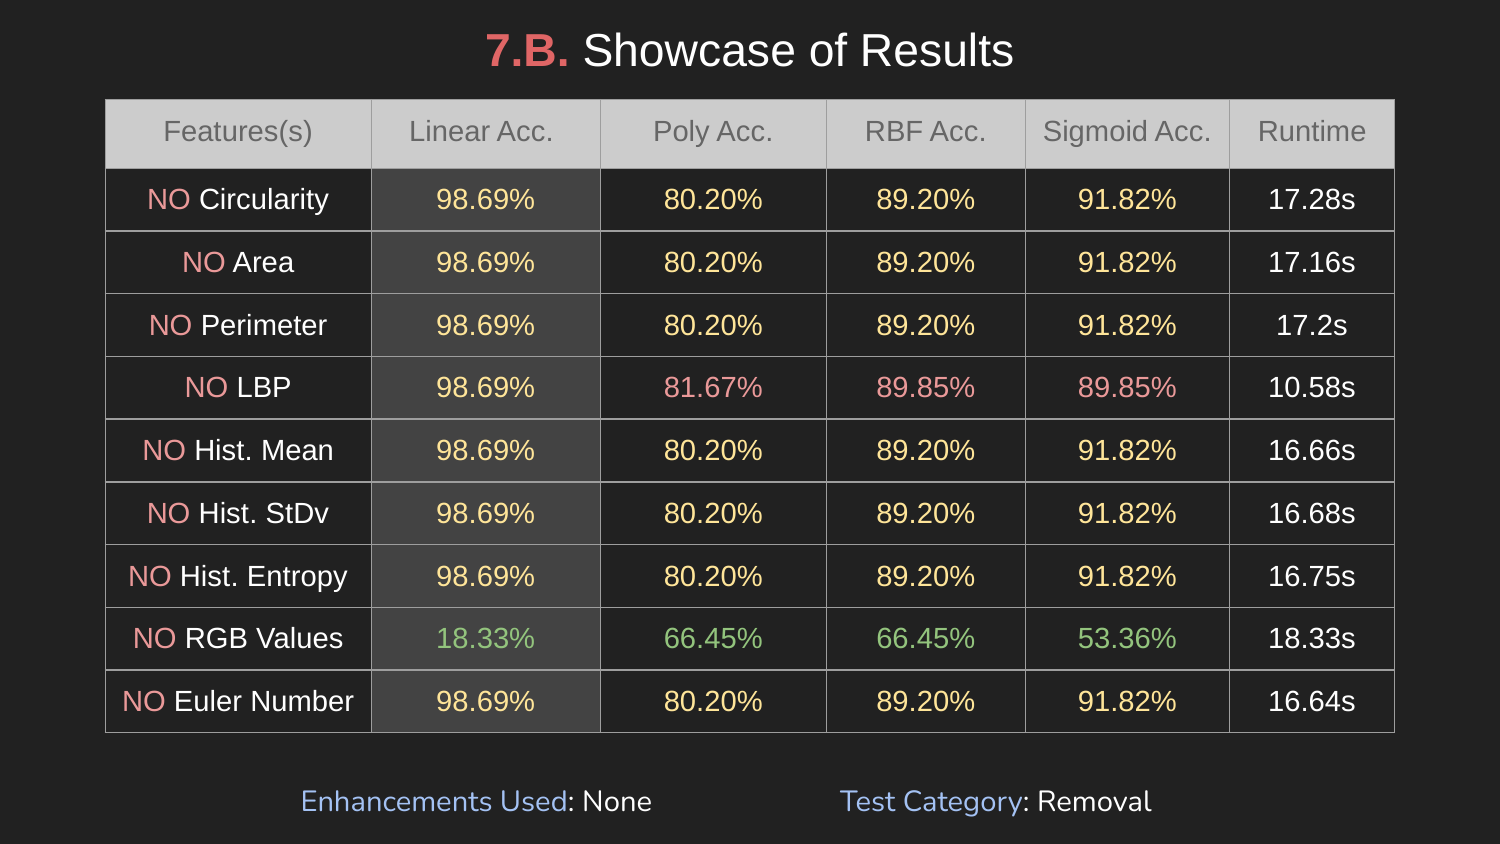

# 7.B. Showcase of Results

| Features(s) | Linear Acc. | Poly Acc. | RBF Acc. | Sigmoid Acc. | Runtime |
| --- | --- | --- | --- | --- | --- |
| NO Circularity | 98.69% | 80.20% | 89.20% | 91.82% | 17.28s |
| NO Area | 98.69% | 80.20% | 89.20% | 91.82% | 17.16s |
| NO Perimeter | 98.69% | 80.20% | 89.20% | 91.82% | 17.2s |
| NO LBP | 98.69% | 81.67% | 89.85% | 89.85% | 10.58s |
| NO Hist. Mean | 98.69% | 80.20% | 89.20% | 91.82% | 16.66s |
| NO Hist. StDv | 98.69% | 80.20% | 89.20% | 91.82% | 16.68s |
| NO Hist. Entropy | 98.69% | 80.20% | 89.20% | 91.82% | 16.75s |
| NO RGB Values | 18.33% | 66.45% | 66.45% | 53.36% | 18.33s |
| NO Euler Number | 98.69% | 80.20% | 89.20% | 91.82% | 16.64s |
Enhancements Used: None
Test Category: Removal